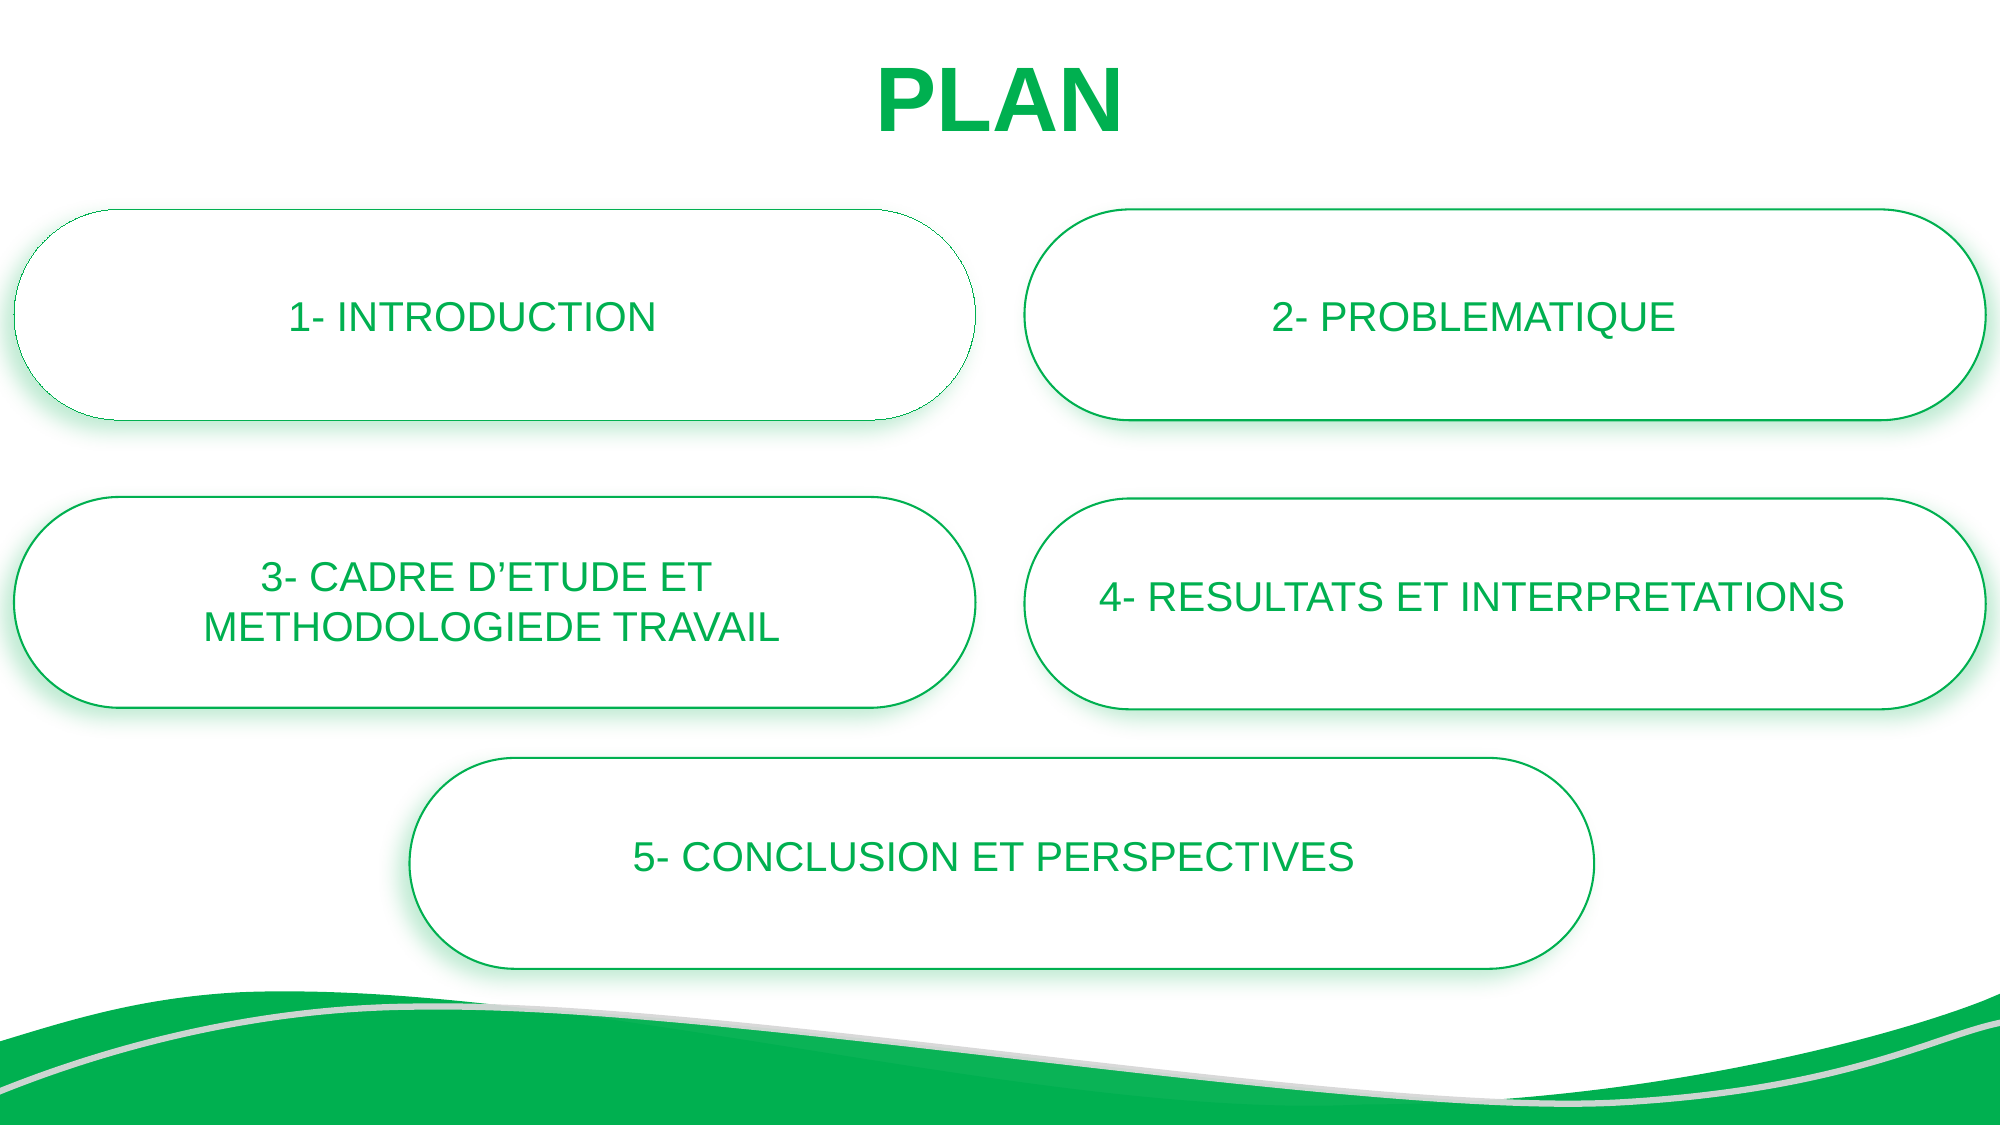

PLAN

2- PROBLEMATIQUE
1- INTRODUCTION

4- RESULTATS ET INTERPRETATIONS
3- CADRE D’ETUDE ET
METHODOLOGIEDE TRAVAIL

5- CONCLUSION ET PERSPECTIVES